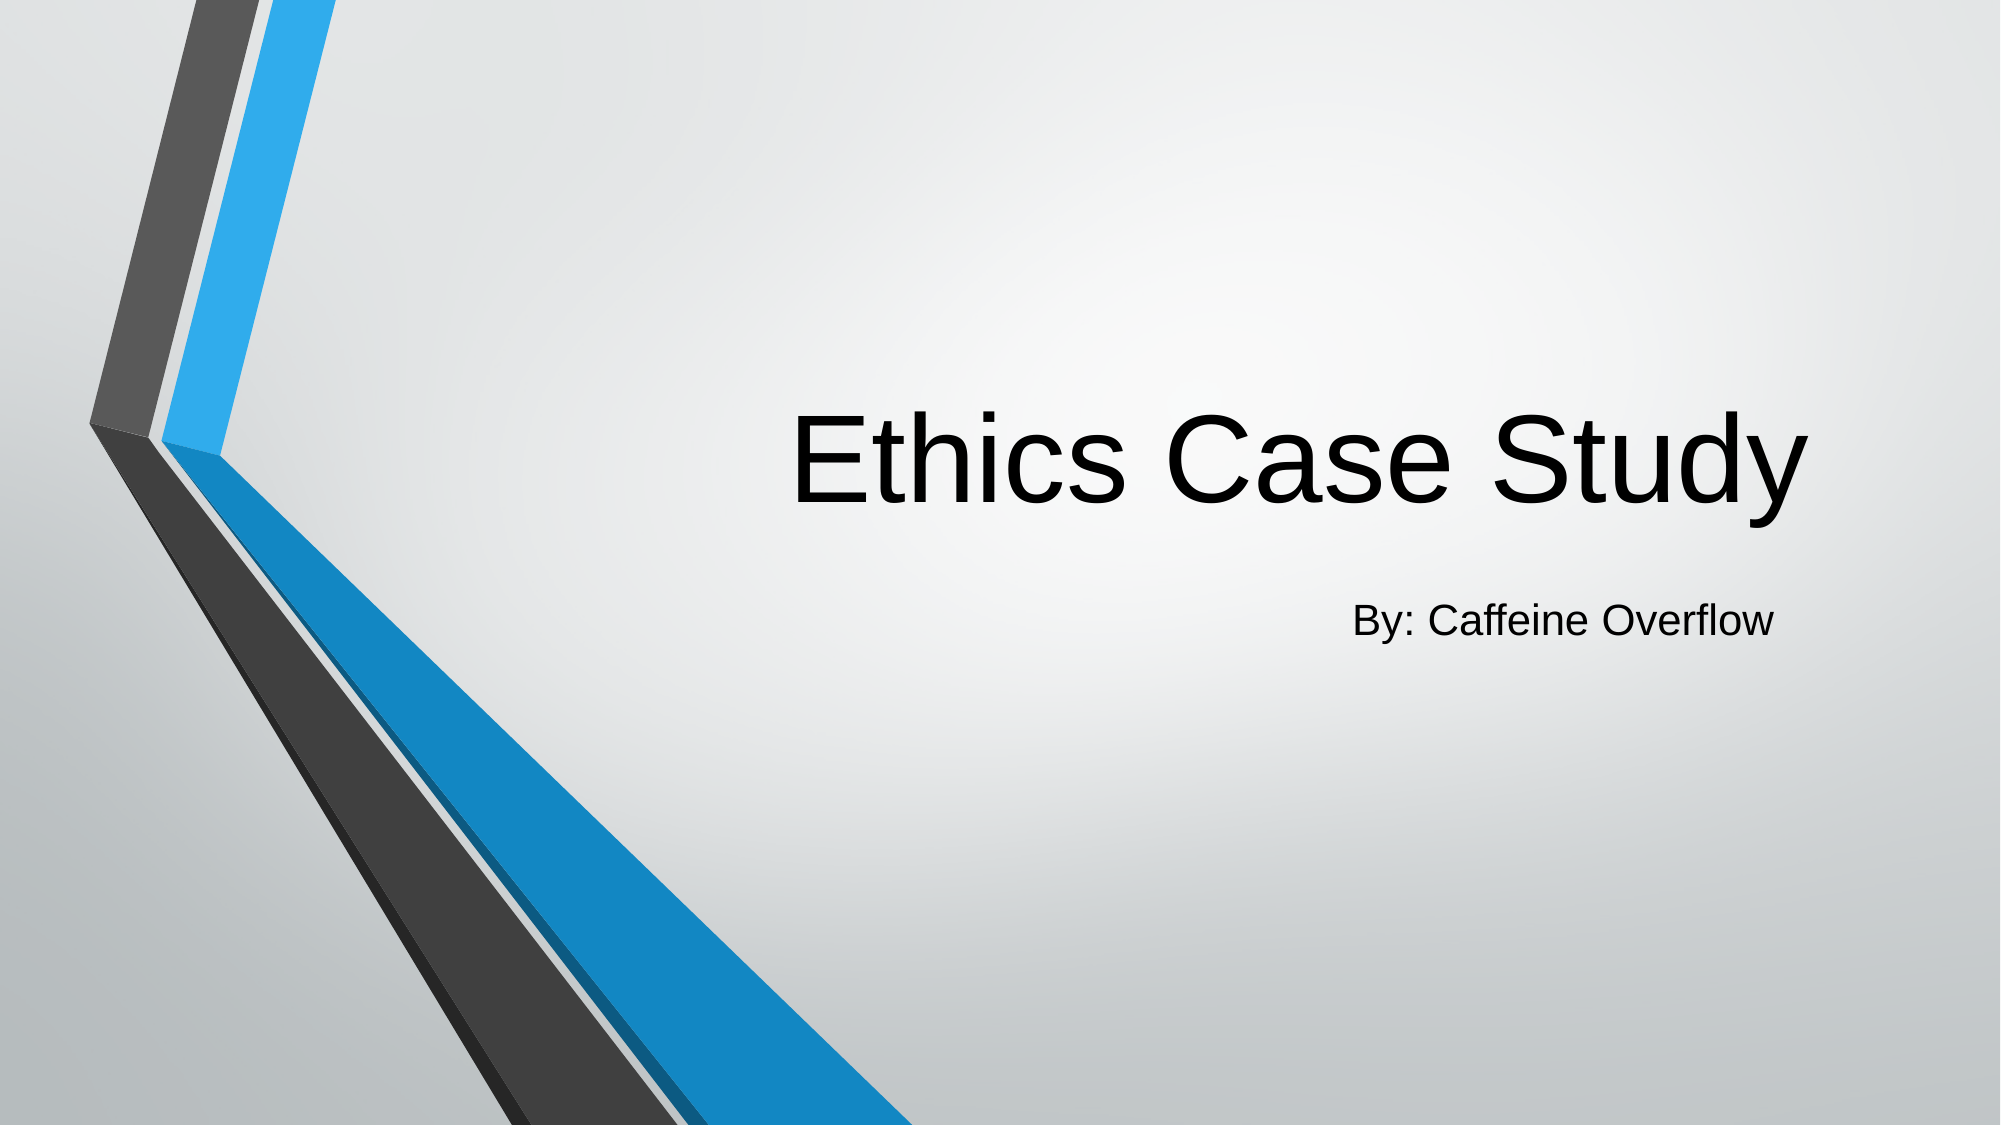

# Ethics Case Study
By: Caffeine Overflow